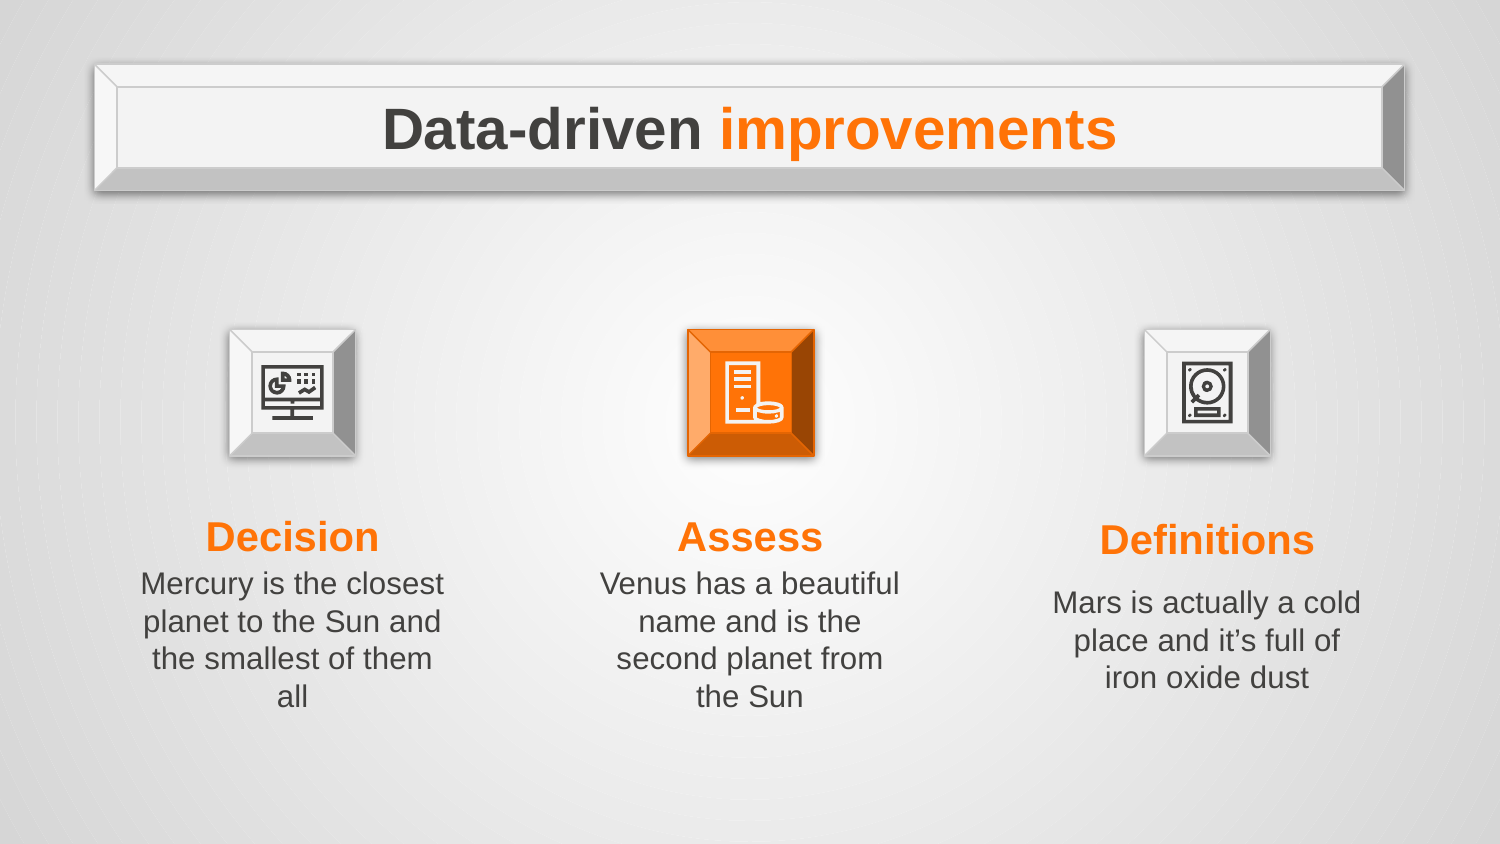

Data-driven improvements

# Decision
Assess
Definitions
Mercury is the closest planet to the Sun and the smallest of them all
Venus has a beautiful name and is the second planet from the Sun
Mars is actually a cold place and it’s full of iron oxide dust